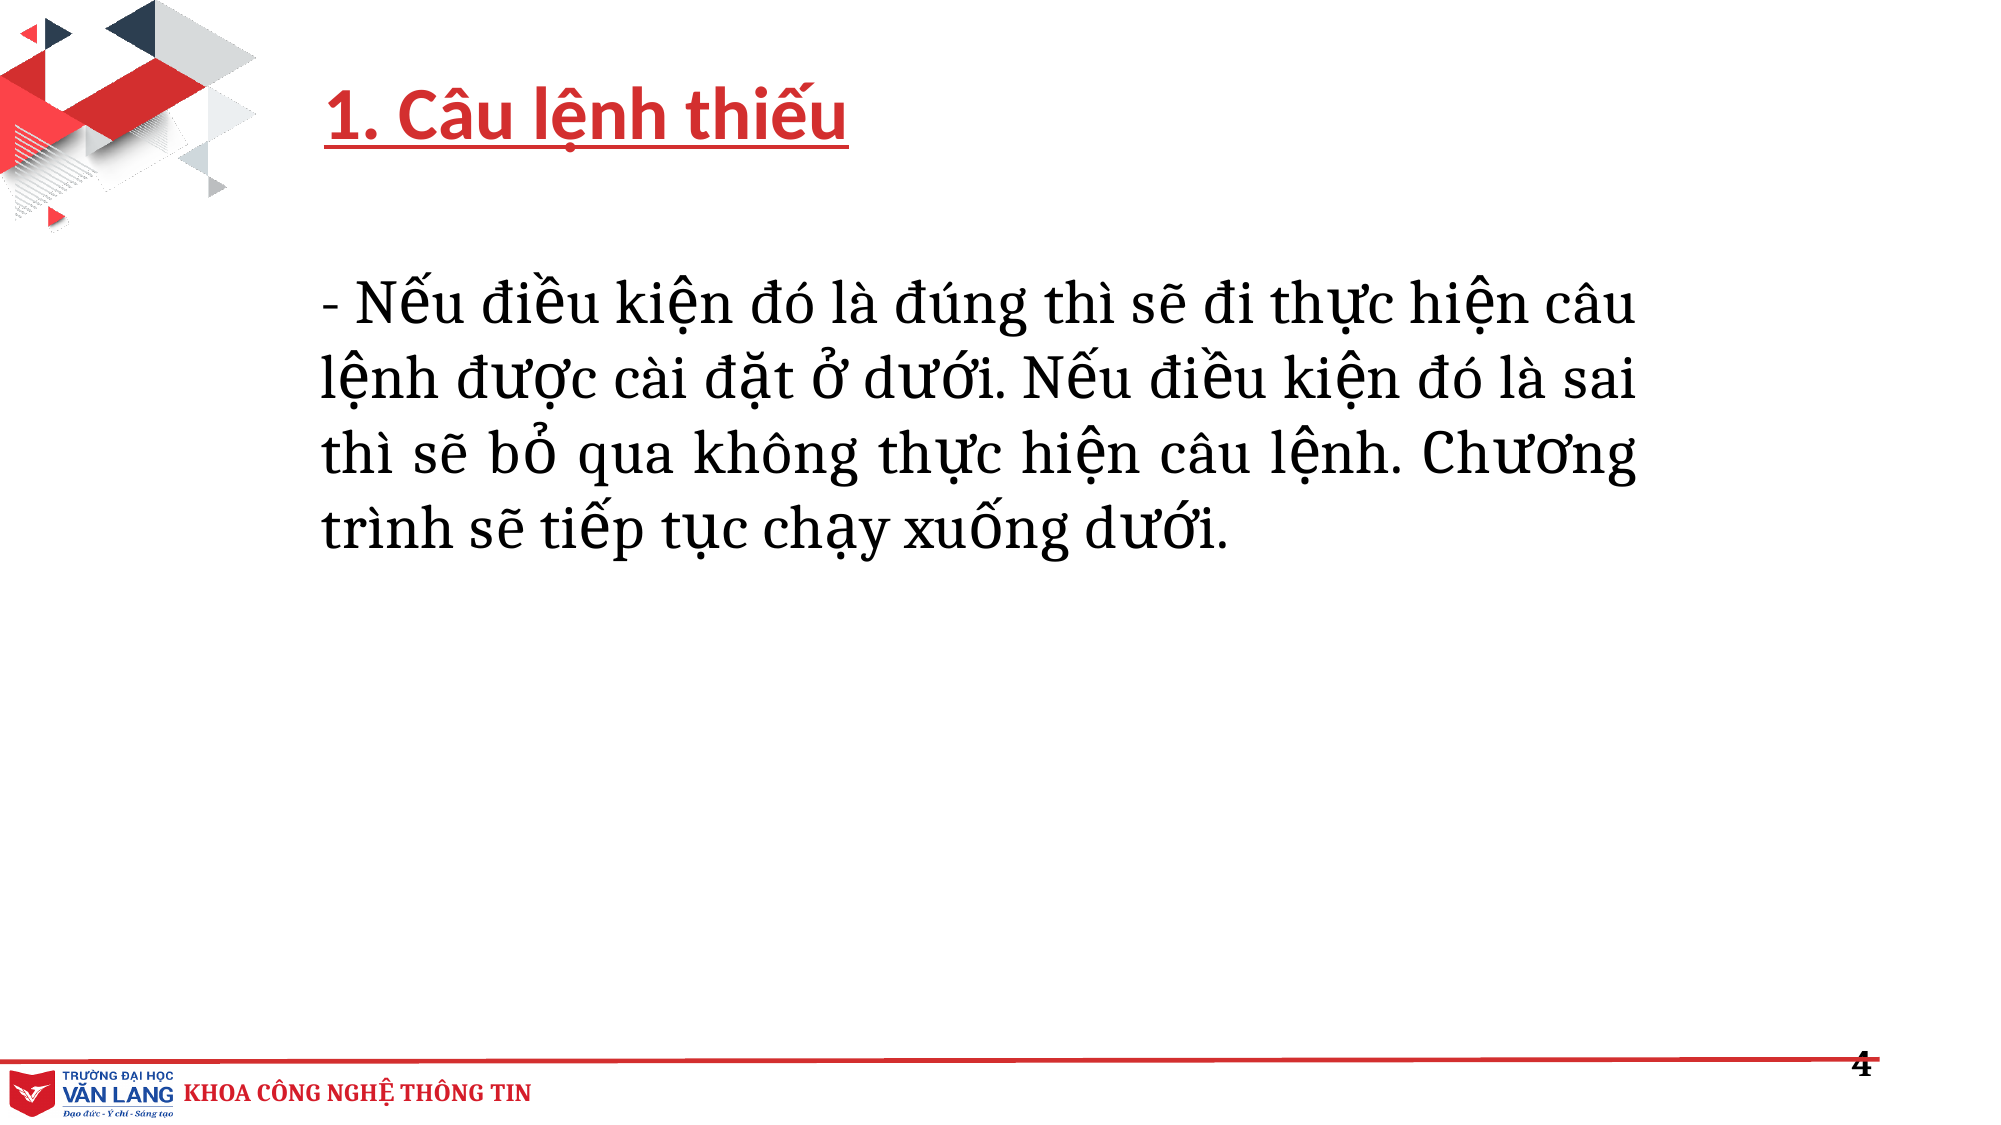

1. Câu lệnh thiếu

- Nếu điều kiện đó là đúng thì sẽ đi thực hiện câu lệnh được cài đặt ở dưới. Nếu điều kiện đó là sai thì sẽ bỏ qua không thực hiện câu lệnh. Chương trình sẽ tiếp tục chạy xuống dưới.